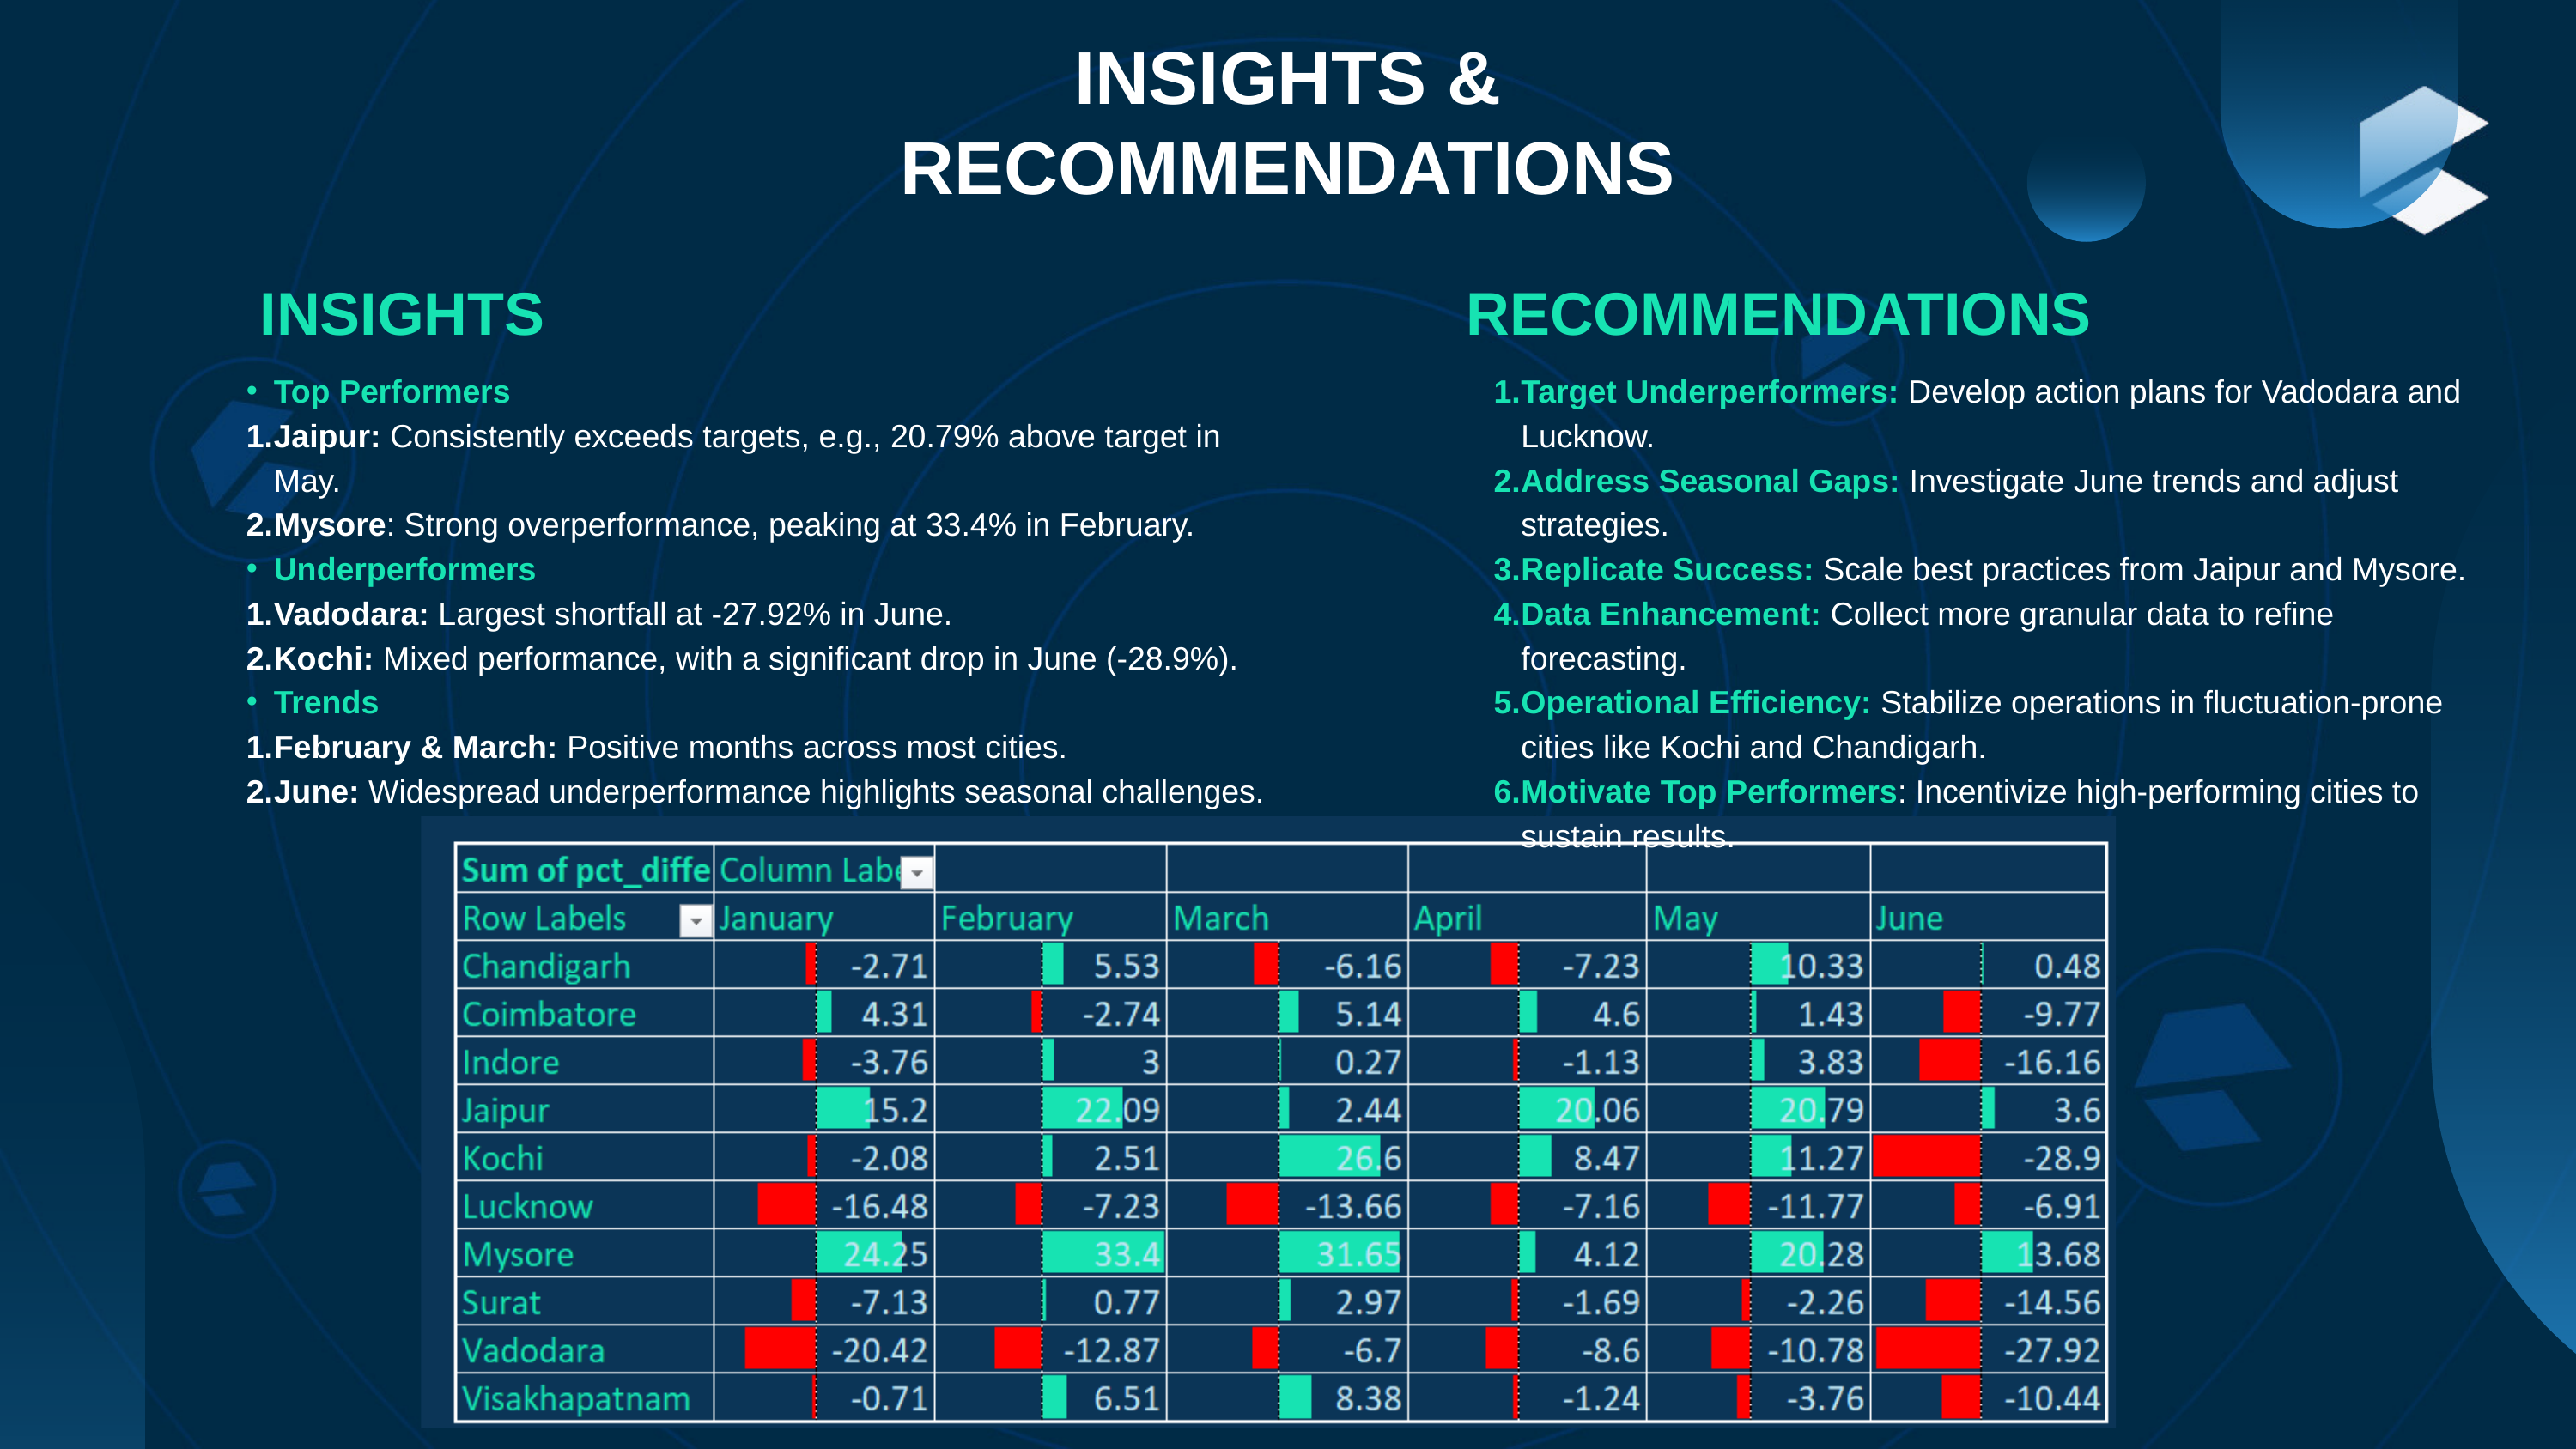

INSIGHTS & RECOMMENDATIONS

INSIGHTS
RECOMMENDATIONS

Top Performers
Jaipur: Consistently exceeds targets, e.g., 20.79% above target in May.
Mysore: Strong overperformance, peaking at 33.4% in February.
Underperformers
Vadodara: Largest shortfall at -27.92% in June.
Kochi: Mixed performance, with a significant drop in June (-28.9%).
Trends
February & March: Positive months across most cities.
June: Widespread underperformance highlights seasonal challenges.
Target Underperformers: Develop action plans for Vadodara and Lucknow.
Address Seasonal Gaps: Investigate June trends and adjust strategies.
Replicate Success: Scale best practices from Jaipur and Mysore.
Data Enhancement: Collect more granular data to refine forecasting.
Operational Efficiency: Stabilize operations in fluctuation-prone cities like Kochi and Chandigarh.
Motivate Top Performers: Incentivize high-performing cities to sustain results.